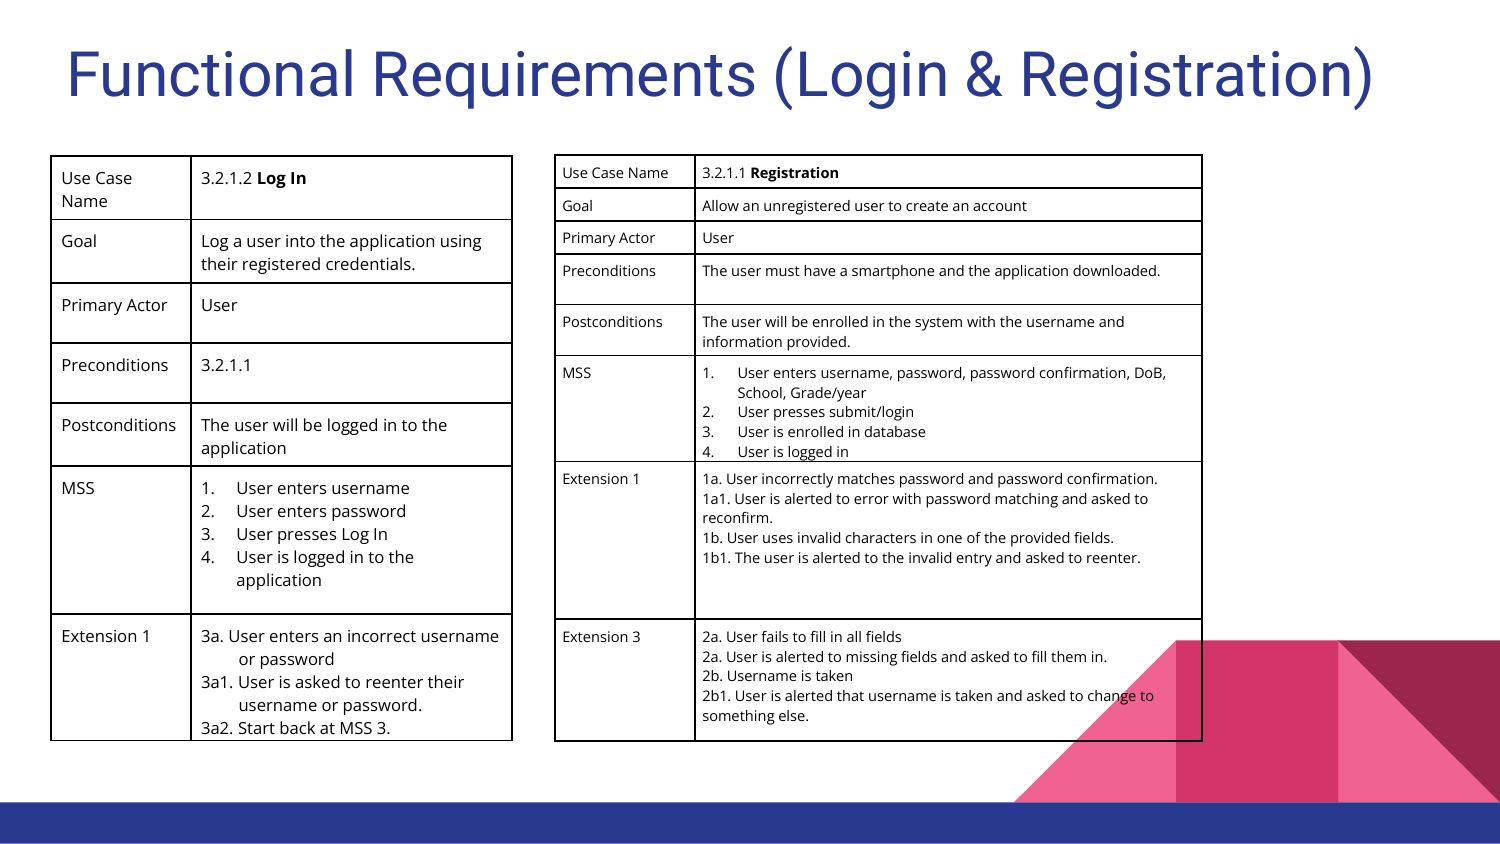

# Functional Requirements (Login & Registration)

| Use Case Name | 3.2.1.1 Registration |
| --- | --- |
| Goal | Allow an unregistered user to create an account |
| Primary Actor | User |
| Preconditions | The user must have a smartphone and the application downloaded. |
| Postconditions | The user will be enrolled in the system with the username and information provided. |
| MSS | User enters username, password, password confirmation, DoB, School, Grade/year  User presses submit/login User is enrolled in database User is logged in |
| Extension 1 | 1a. User incorrectly matches password and password confirmation. 1a1. User is alerted to error with password matching and asked to reconfirm.  1b. User uses invalid characters in one of the provided fields. 1b1. The user is alerted to the invalid entry and asked to reenter. |
| Extension 3 | 2a. User fails to fill in all fields 2a. User is alerted to missing fields and asked to fill them in. 2b. Username is taken 2b1. User is alerted that username is taken and asked to change to something else. |
| Use Case Name | 3.2.1.2 Log In |
| --- | --- |
| Goal | Log a user into the application using their registered credentials. |
| Primary Actor | User |
| Preconditions | 3.2.1.1 |
| Postconditions | The user will be logged in to the application |
| MSS | User enters username User enters password User presses Log In User is logged in to the application |
| Extension 1 | 3a. User enters an incorrect username or password 3a1. User is asked to reenter their username or password. 3a2. Start back at MSS 3. |